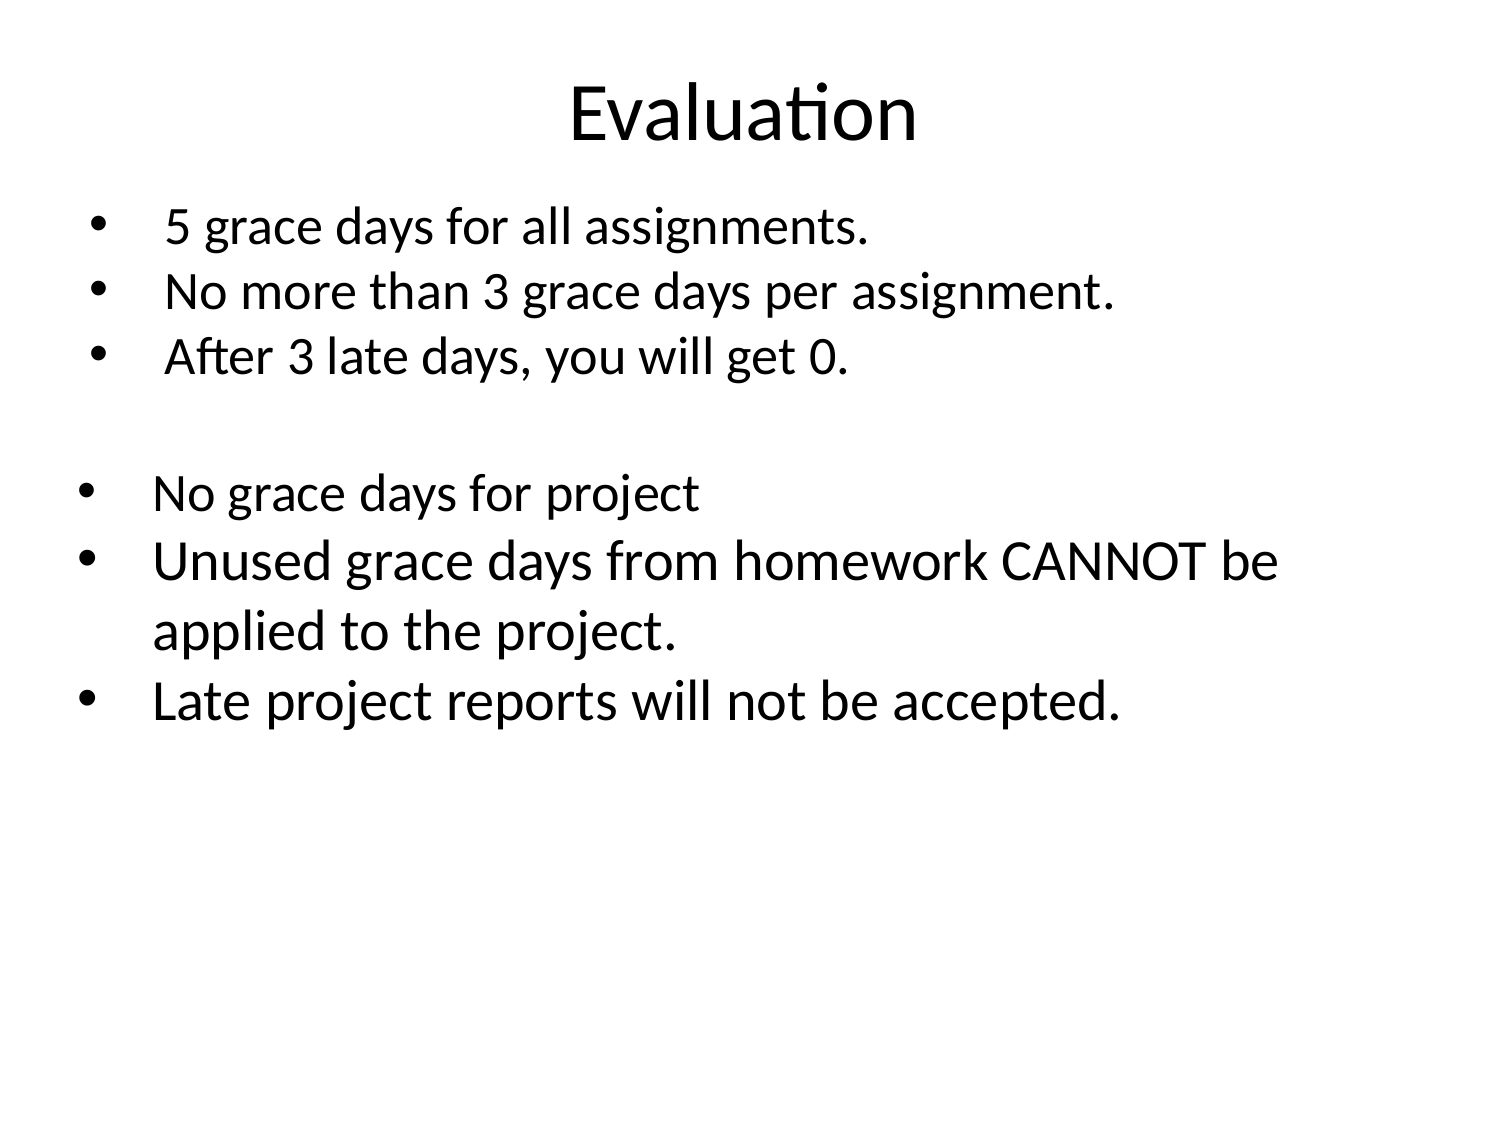

Evaluation
5 grace days for all assignments.
No more than 3 grace days per assignment.
After 3 late days, you will get 0.
No grace days for project
Unused grace days from homework CANNOT be applied to the project.
Late project reports will not be accepted.